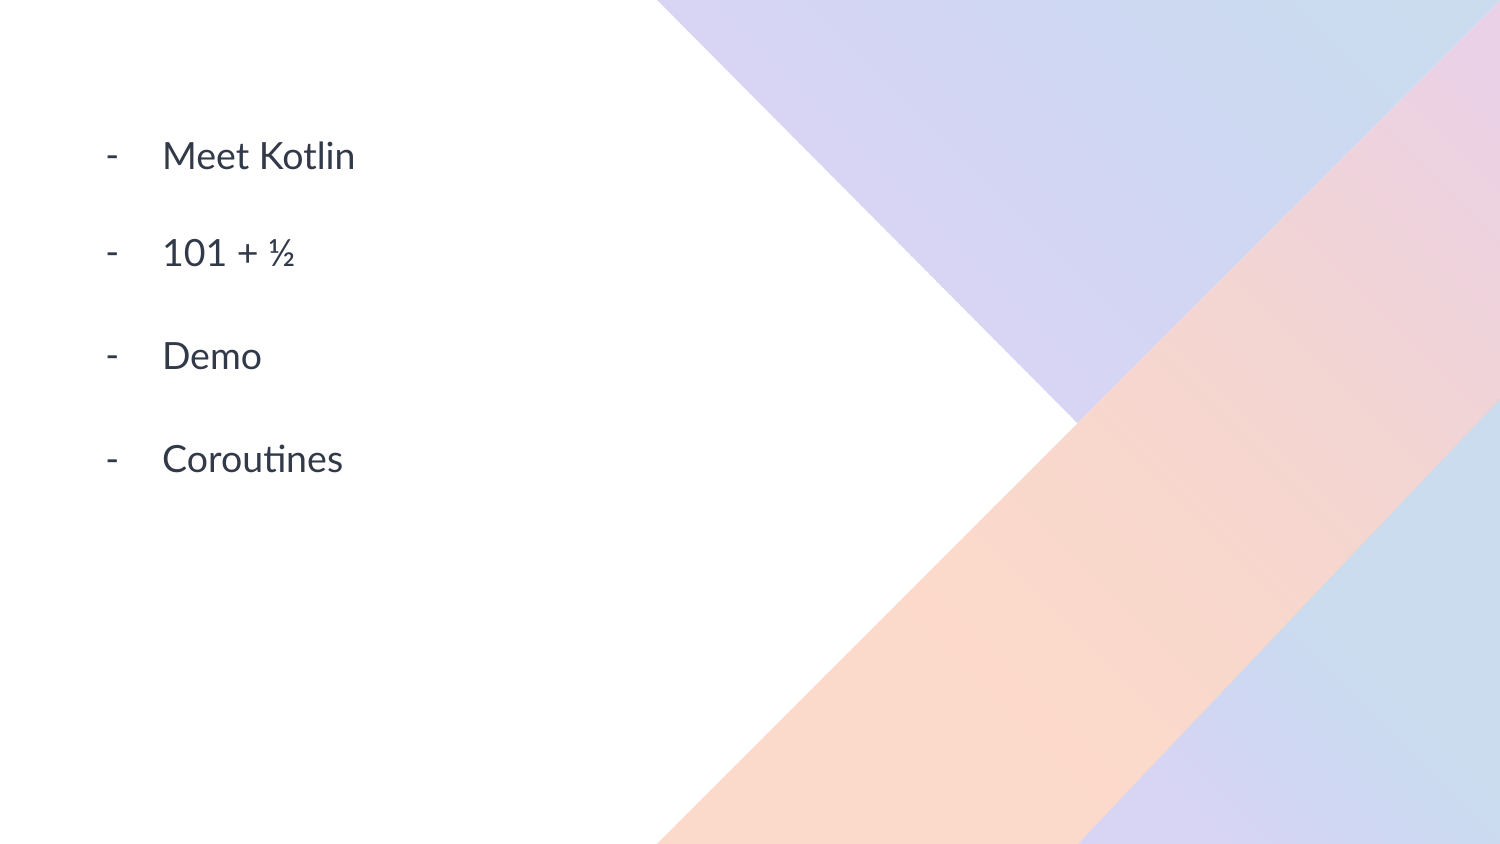

Meet Kotlin
101 + ½
Demo
Coroutines